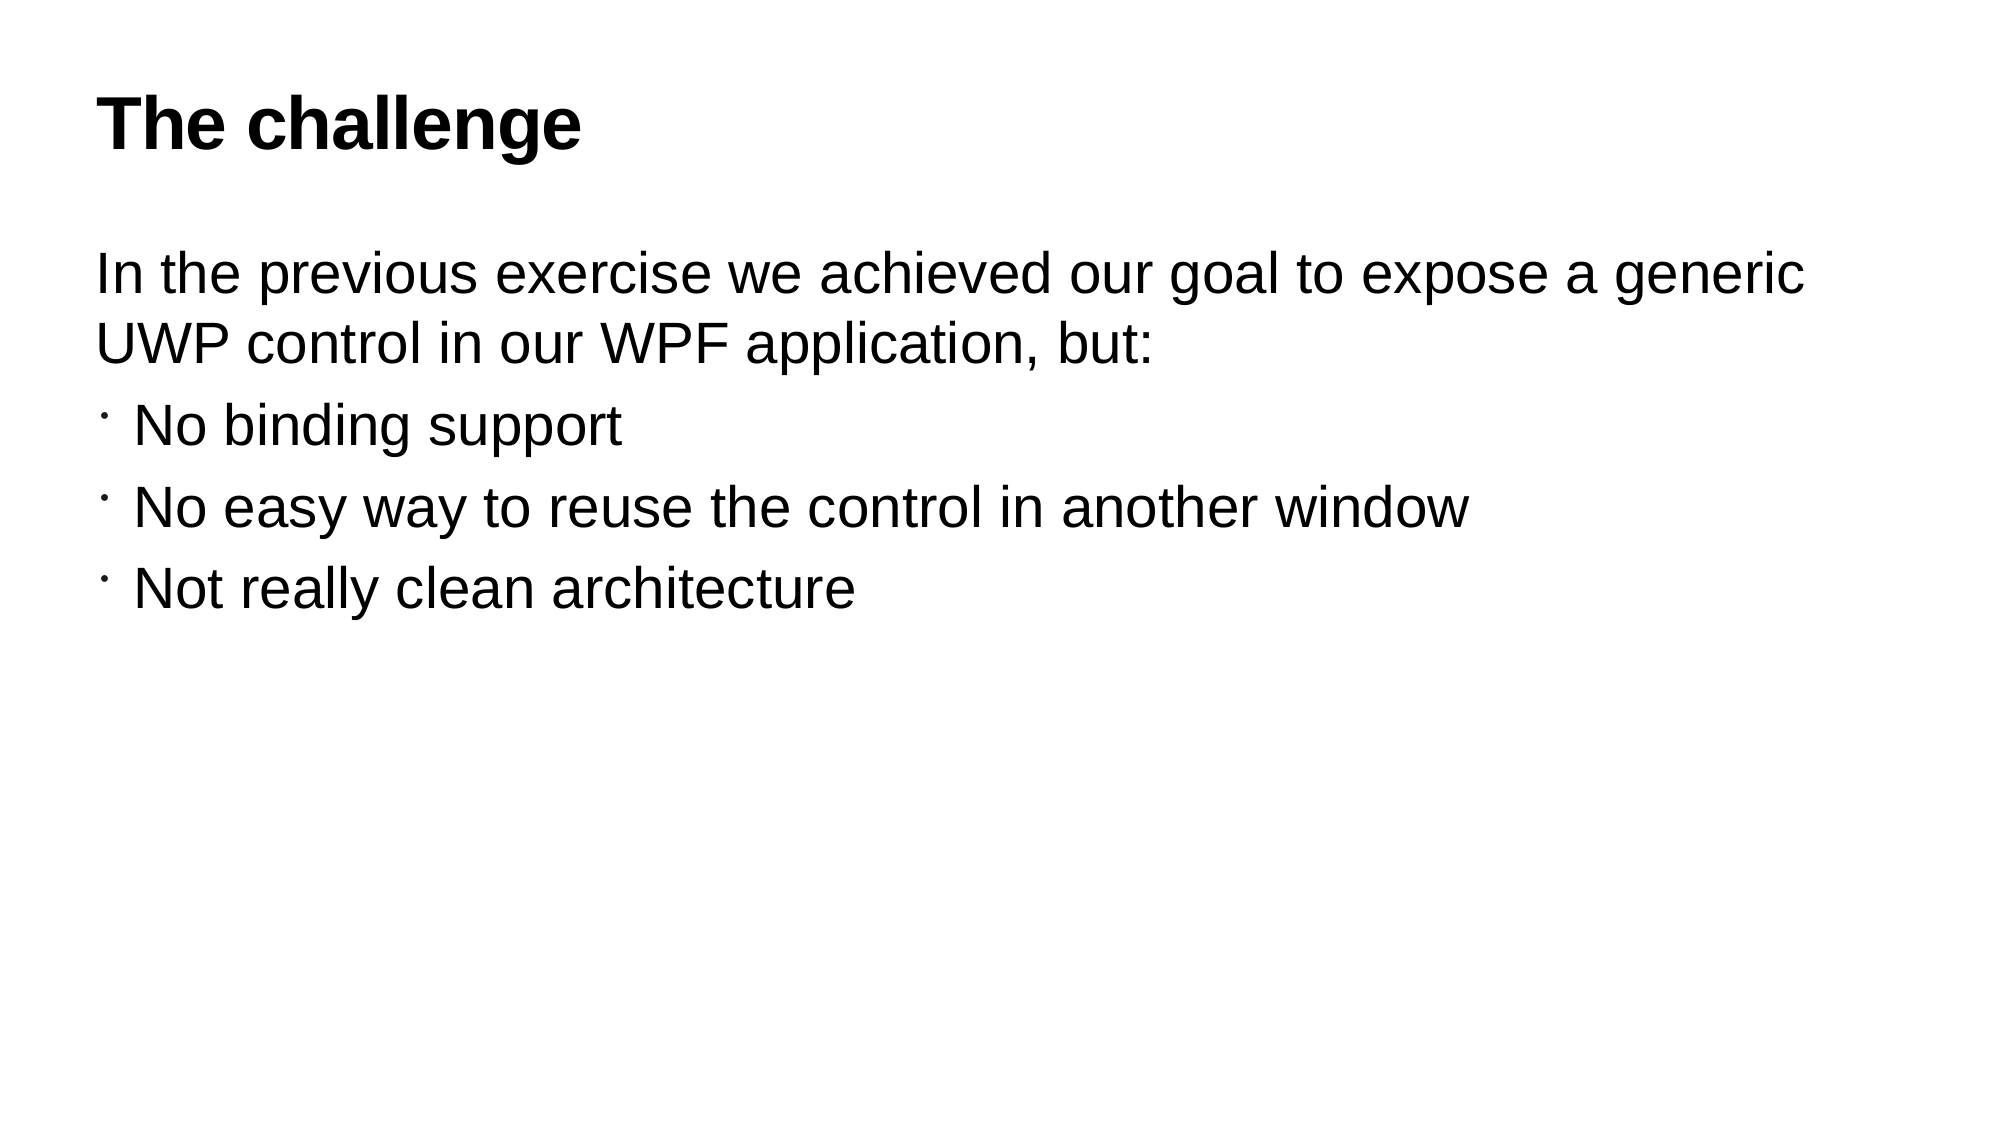

# The challenge
In the previous exercise we achieved our goal to expose a generic UWP control in our WPF application, but:
No binding support
No easy way to reuse the control in another window
Not really clean architecture